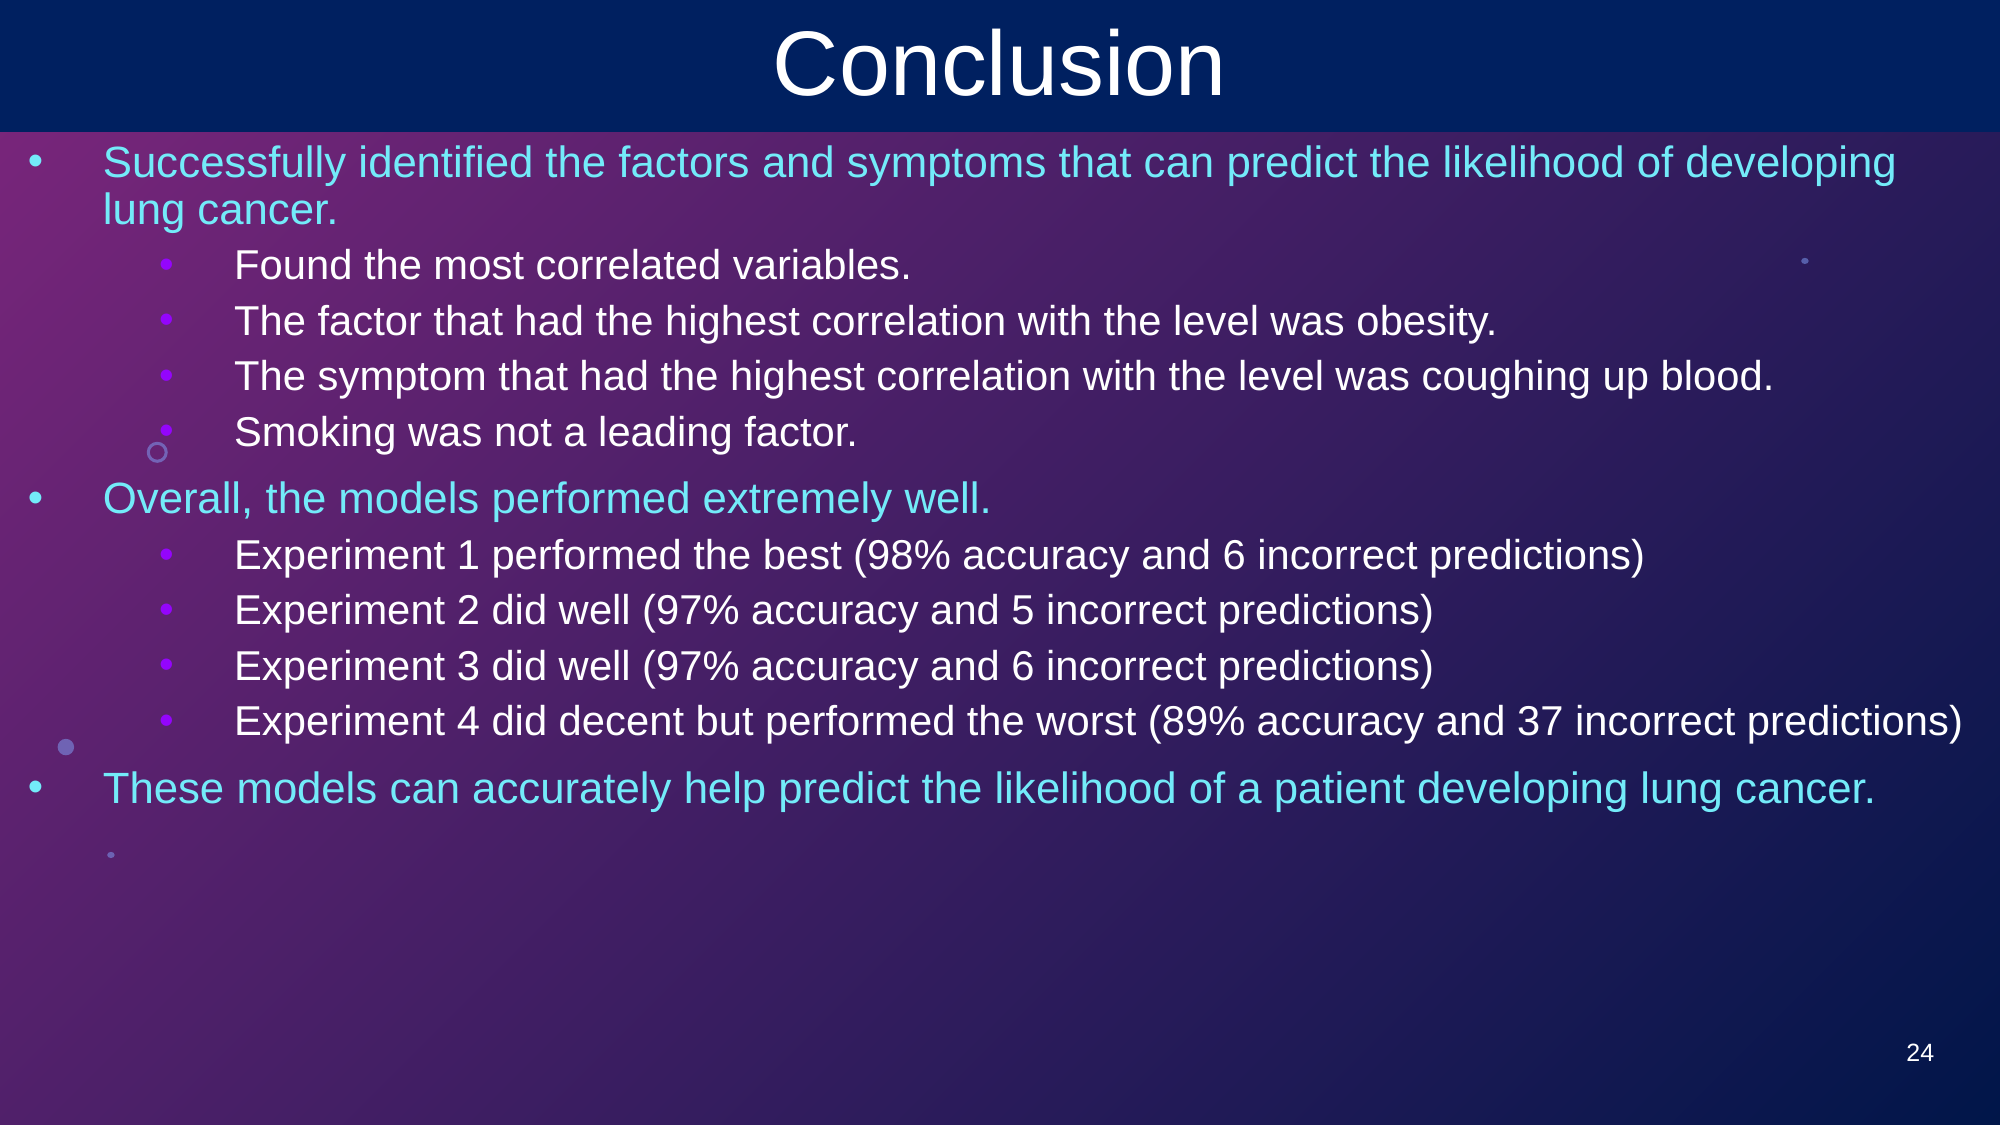

# Conclusion
Successfully identified the factors and symptoms that can predict the likelihood of developing lung cancer.
Found the most correlated variables.
The factor that had the highest correlation with the level was obesity.
The symptom that had the highest correlation with the level was coughing up blood.
Smoking was not a leading factor.
Overall, the models performed extremely well.
Experiment 1 performed the best (98% accuracy and 6 incorrect predictions)
Experiment 2 did well (97% accuracy and 5 incorrect predictions)
Experiment 3 did well (97% accuracy and 6 incorrect predictions)
Experiment 4 did decent but performed the worst (89% accuracy and 37 incorrect predictions)
These models can accurately help predict the likelihood of a patient developing lung cancer.
24